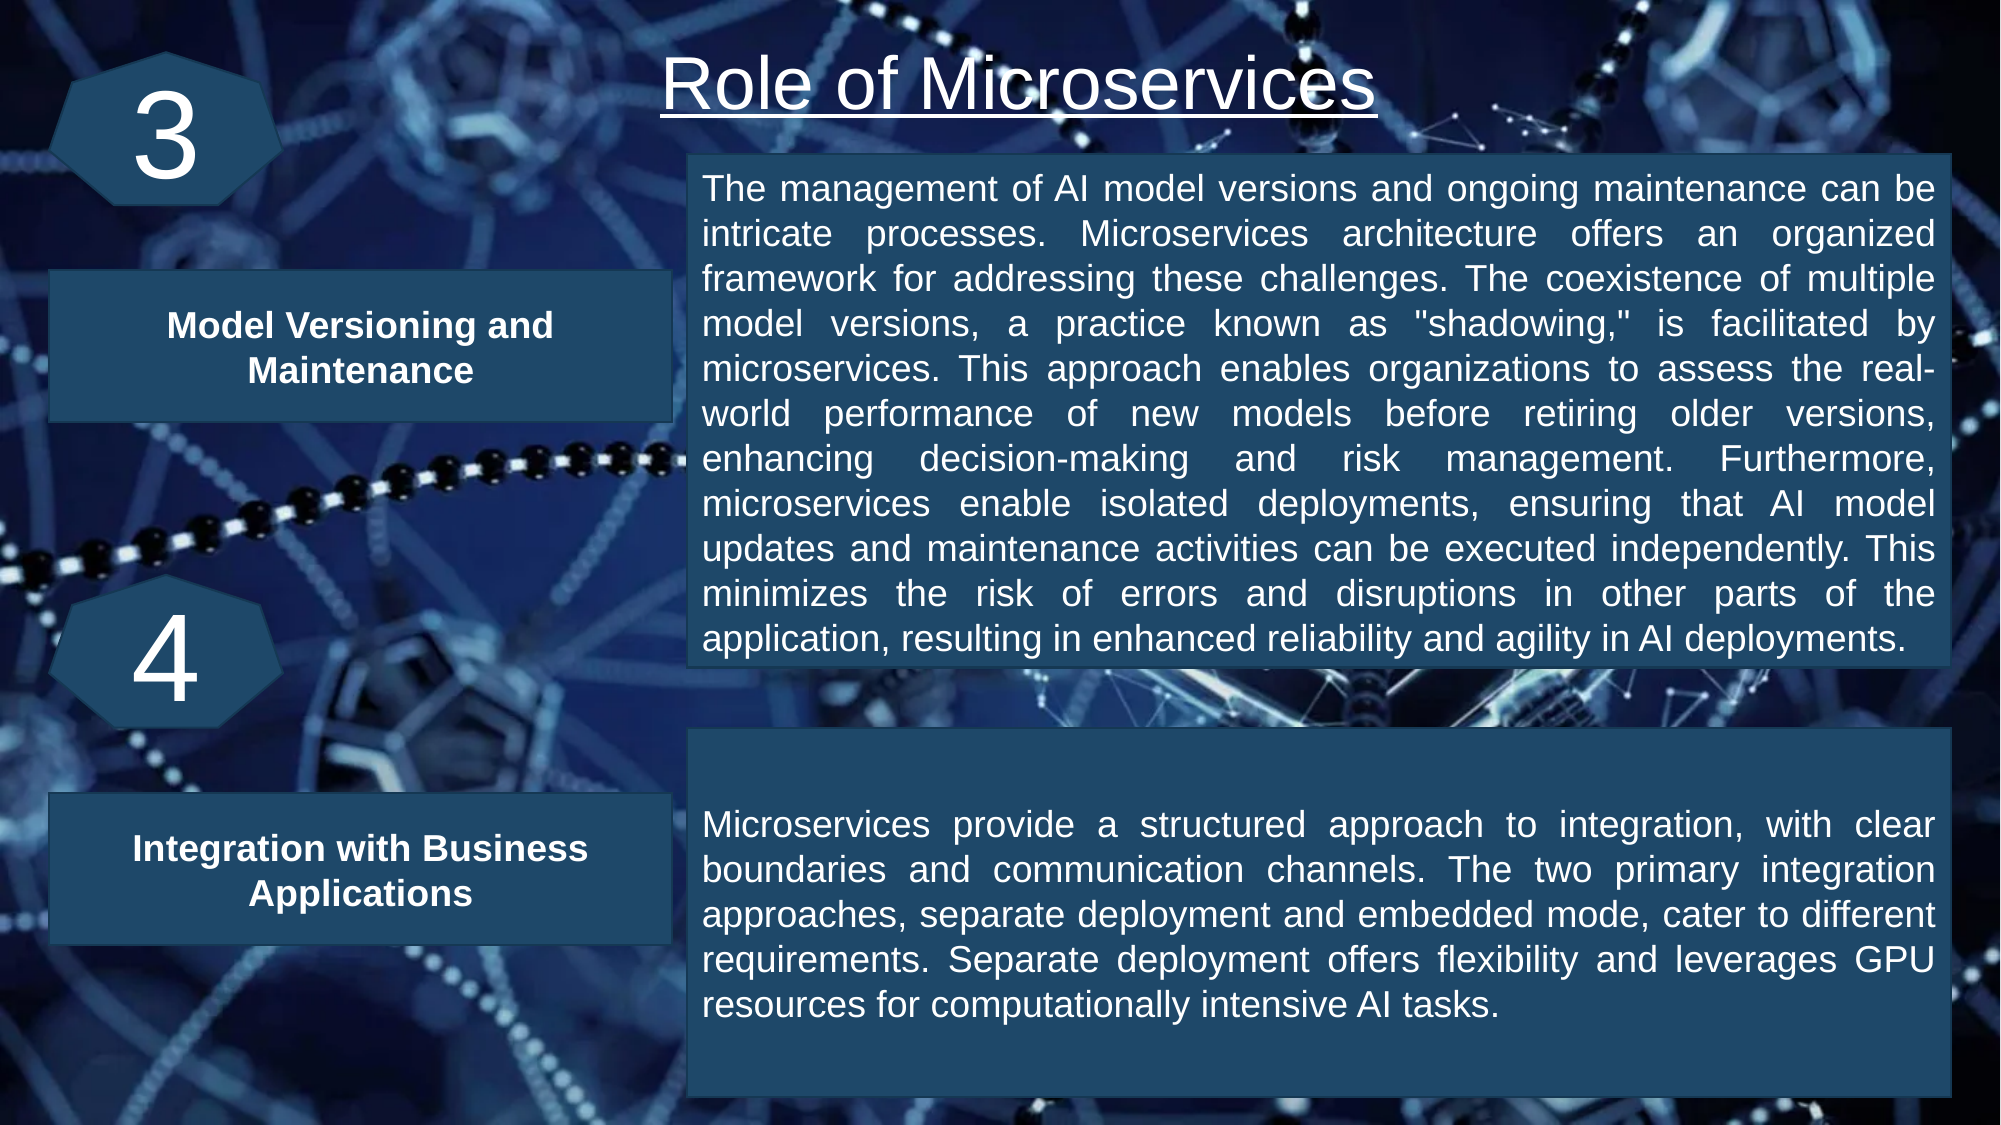

Role of Microservices
3
The management of AI model versions and ongoing maintenance can be intricate processes. Microservices architecture offers an organized framework for addressing these challenges. The coexistence of multiple model versions, a practice known as "shadowing," is facilitated by microservices. This approach enables organizations to assess the real-world performance of new models before retiring older versions, enhancing decision-making and risk management. Furthermore, microservices enable isolated deployments, ensuring that AI model updates and maintenance activities can be executed independently. This minimizes the risk of errors and disruptions in other parts of the application, resulting in enhanced reliability and agility in AI deployments.
Model Versioning and Maintenance
4
Microservices provide a structured approach to integration, with clear boundaries and communication channels. The two primary integration approaches, separate deployment and embedded mode, cater to different requirements. Separate deployment offers flexibility and leverages GPU resources for computationally intensive AI tasks.
Integration with Business Applications